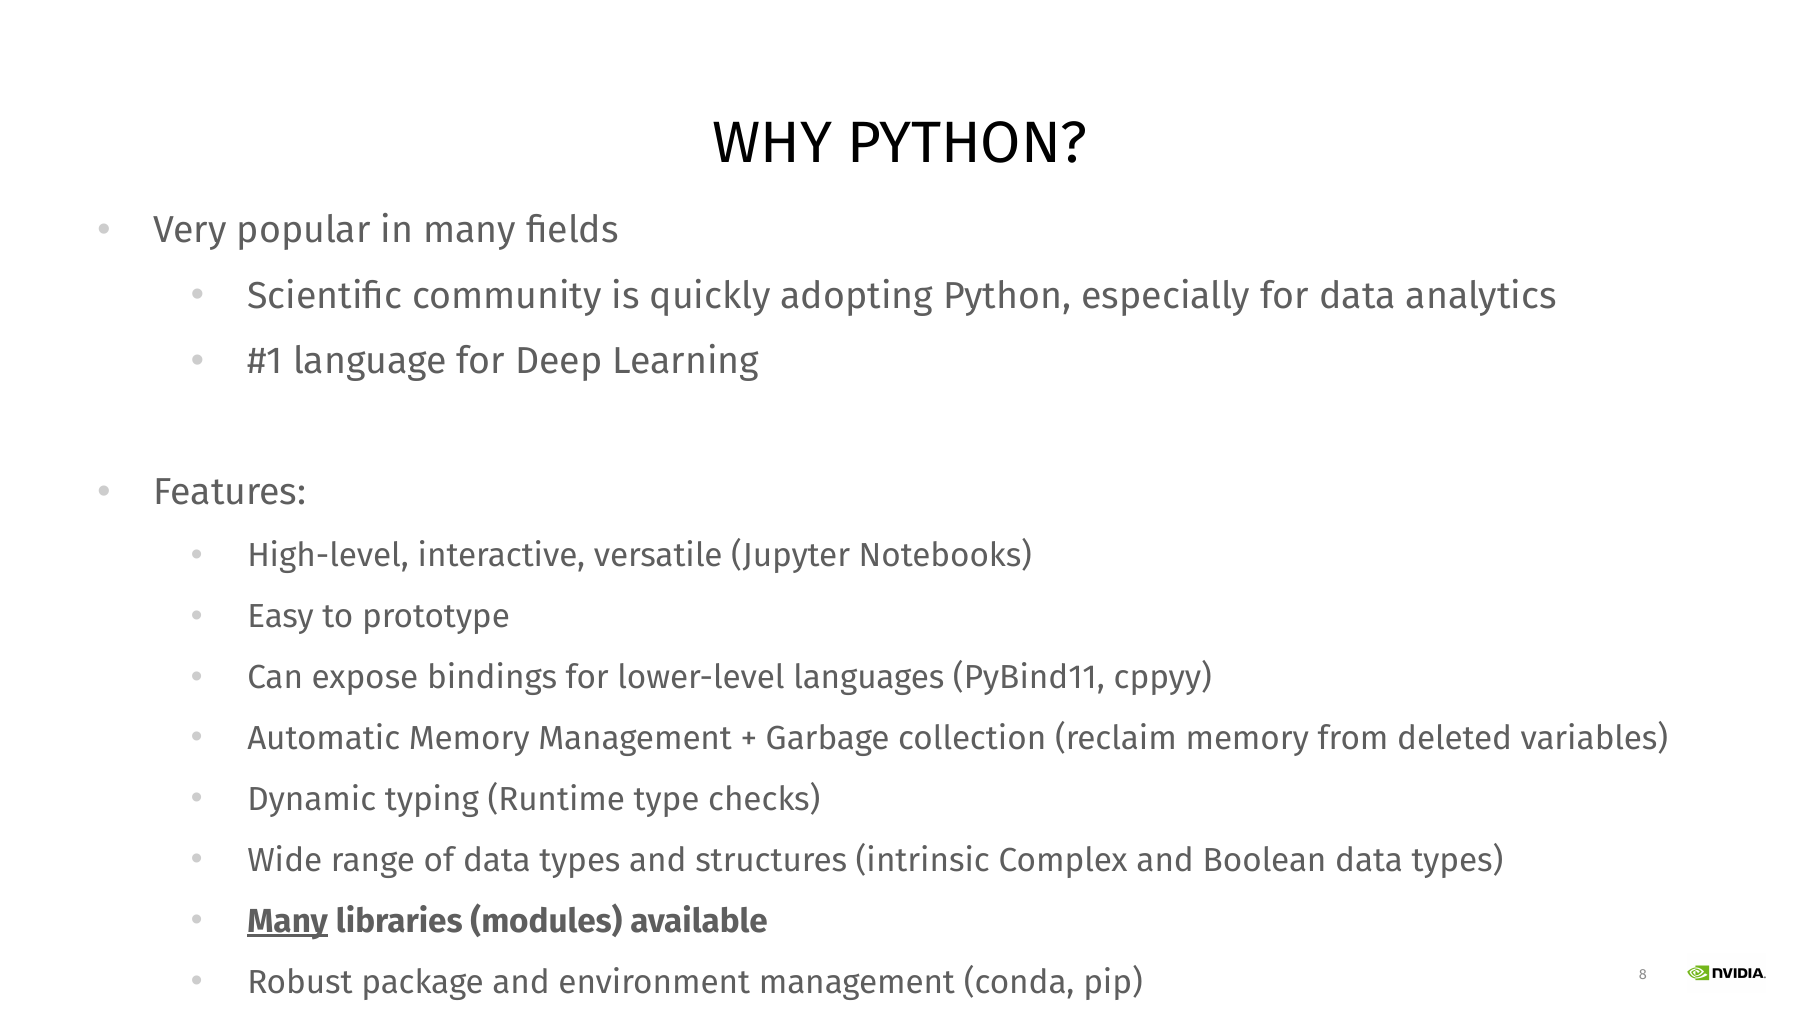

# Why Python?
Very popular in many fields
Scientific community is quickly adopting Python, especially for data analytics
#1 language for Deep Learning

Features:
High-level, interactive, versatile (Jupyter Notebooks)
Easy to prototype
Can expose bindings for lower-level languages (PyBind11, cppyy)
Automatic Memory Management + Garbage collection (reclaim memory from deleted variables)
Dynamic typing (Runtime type checks)
Wide range of data types and structures (intrinsic Complex and Boolean data types)
Many libraries (modules) available
Robust package and environment management (conda, pip)